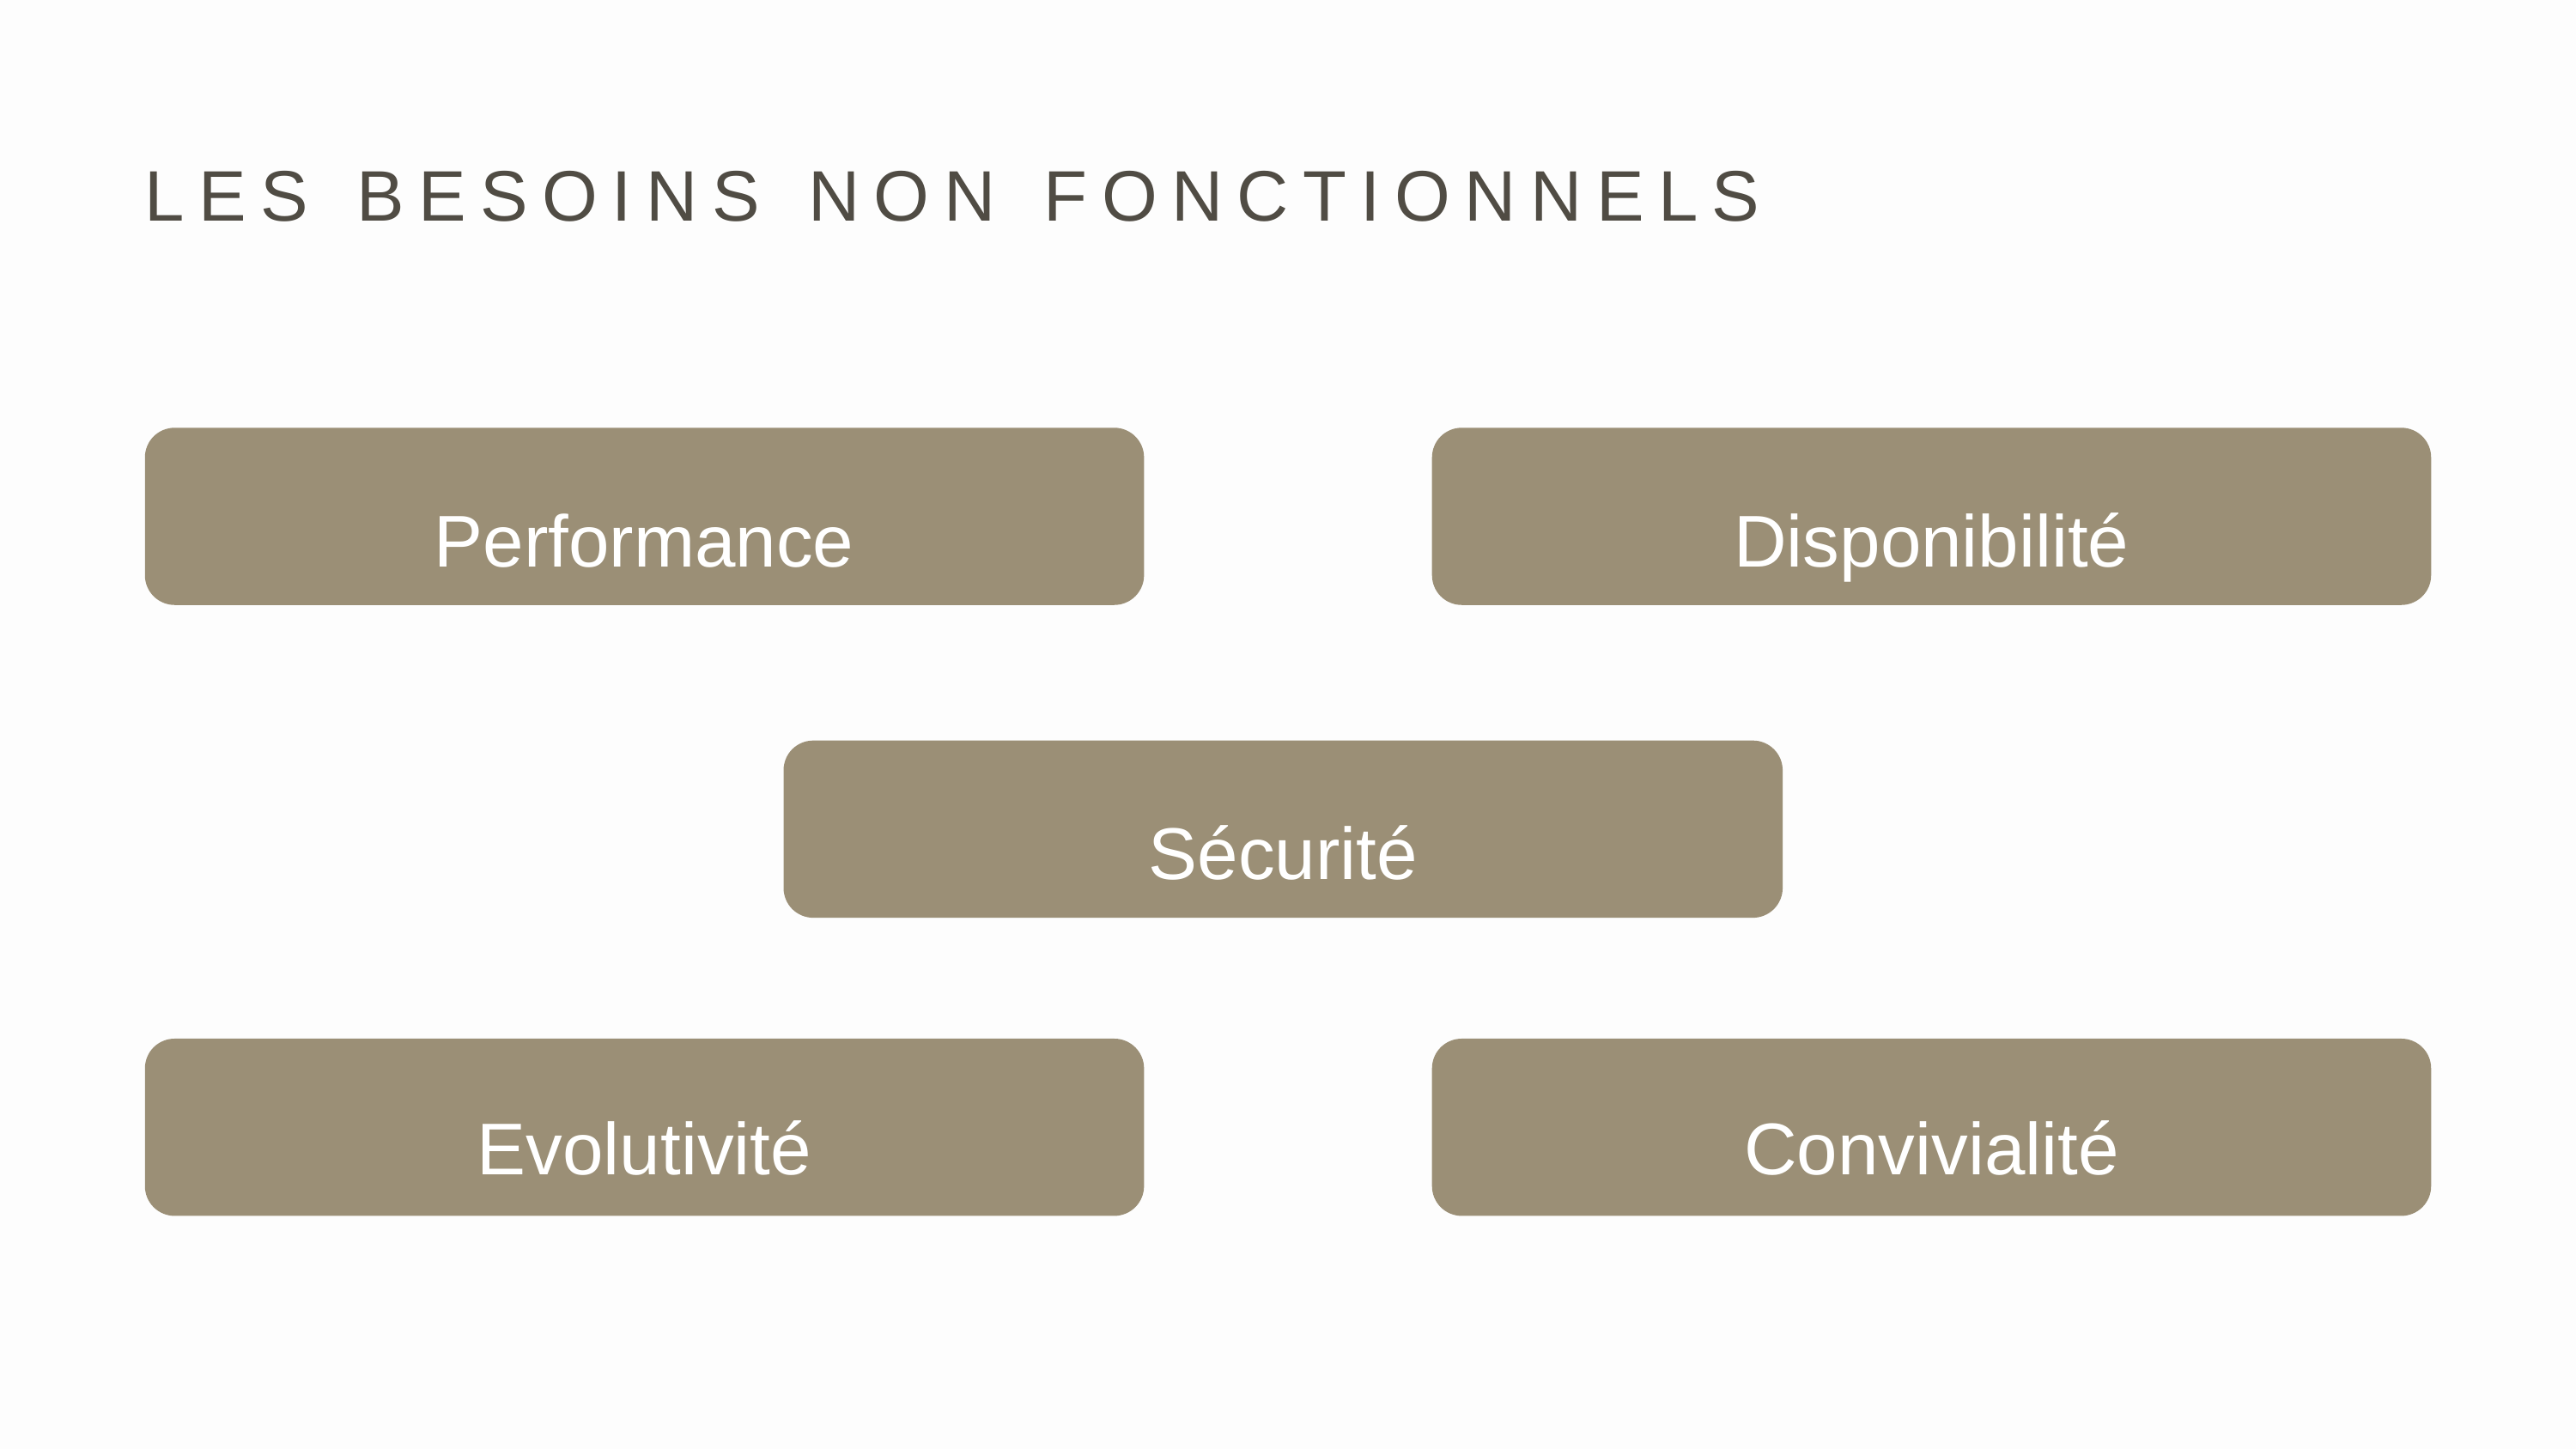

LES BESOINS NON FONCTIONNELS

Performance

Disponibilité

Sécurité

Evolutivité

Convivialité